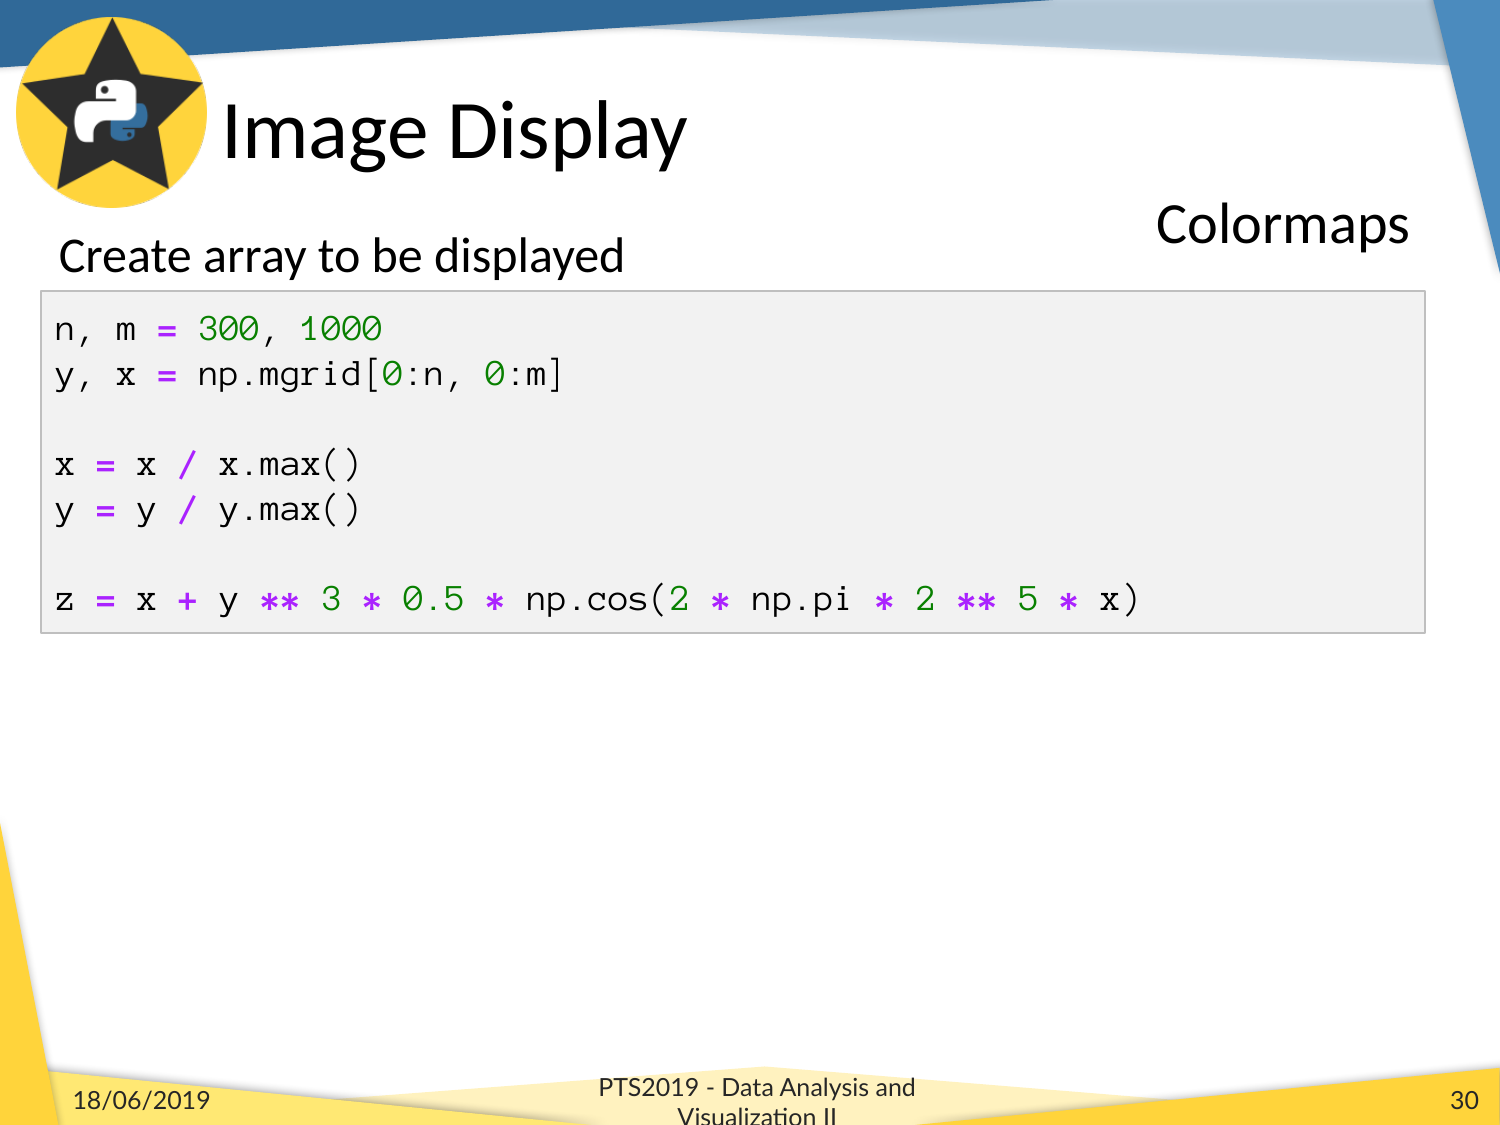

# Image Display
Colormaps
Create array to be displayed
n, m = 300, 1000
y, x = np.mgrid[0:n, 0:m]

x = x / x.max()
y = y / y.max()

z = x + y ** 3 * 0.5 * np.cos(2 * np.pi * 2 ** 5 * x)
PTS2019 - Data Analysis and Visualization II
18/06/2019
30